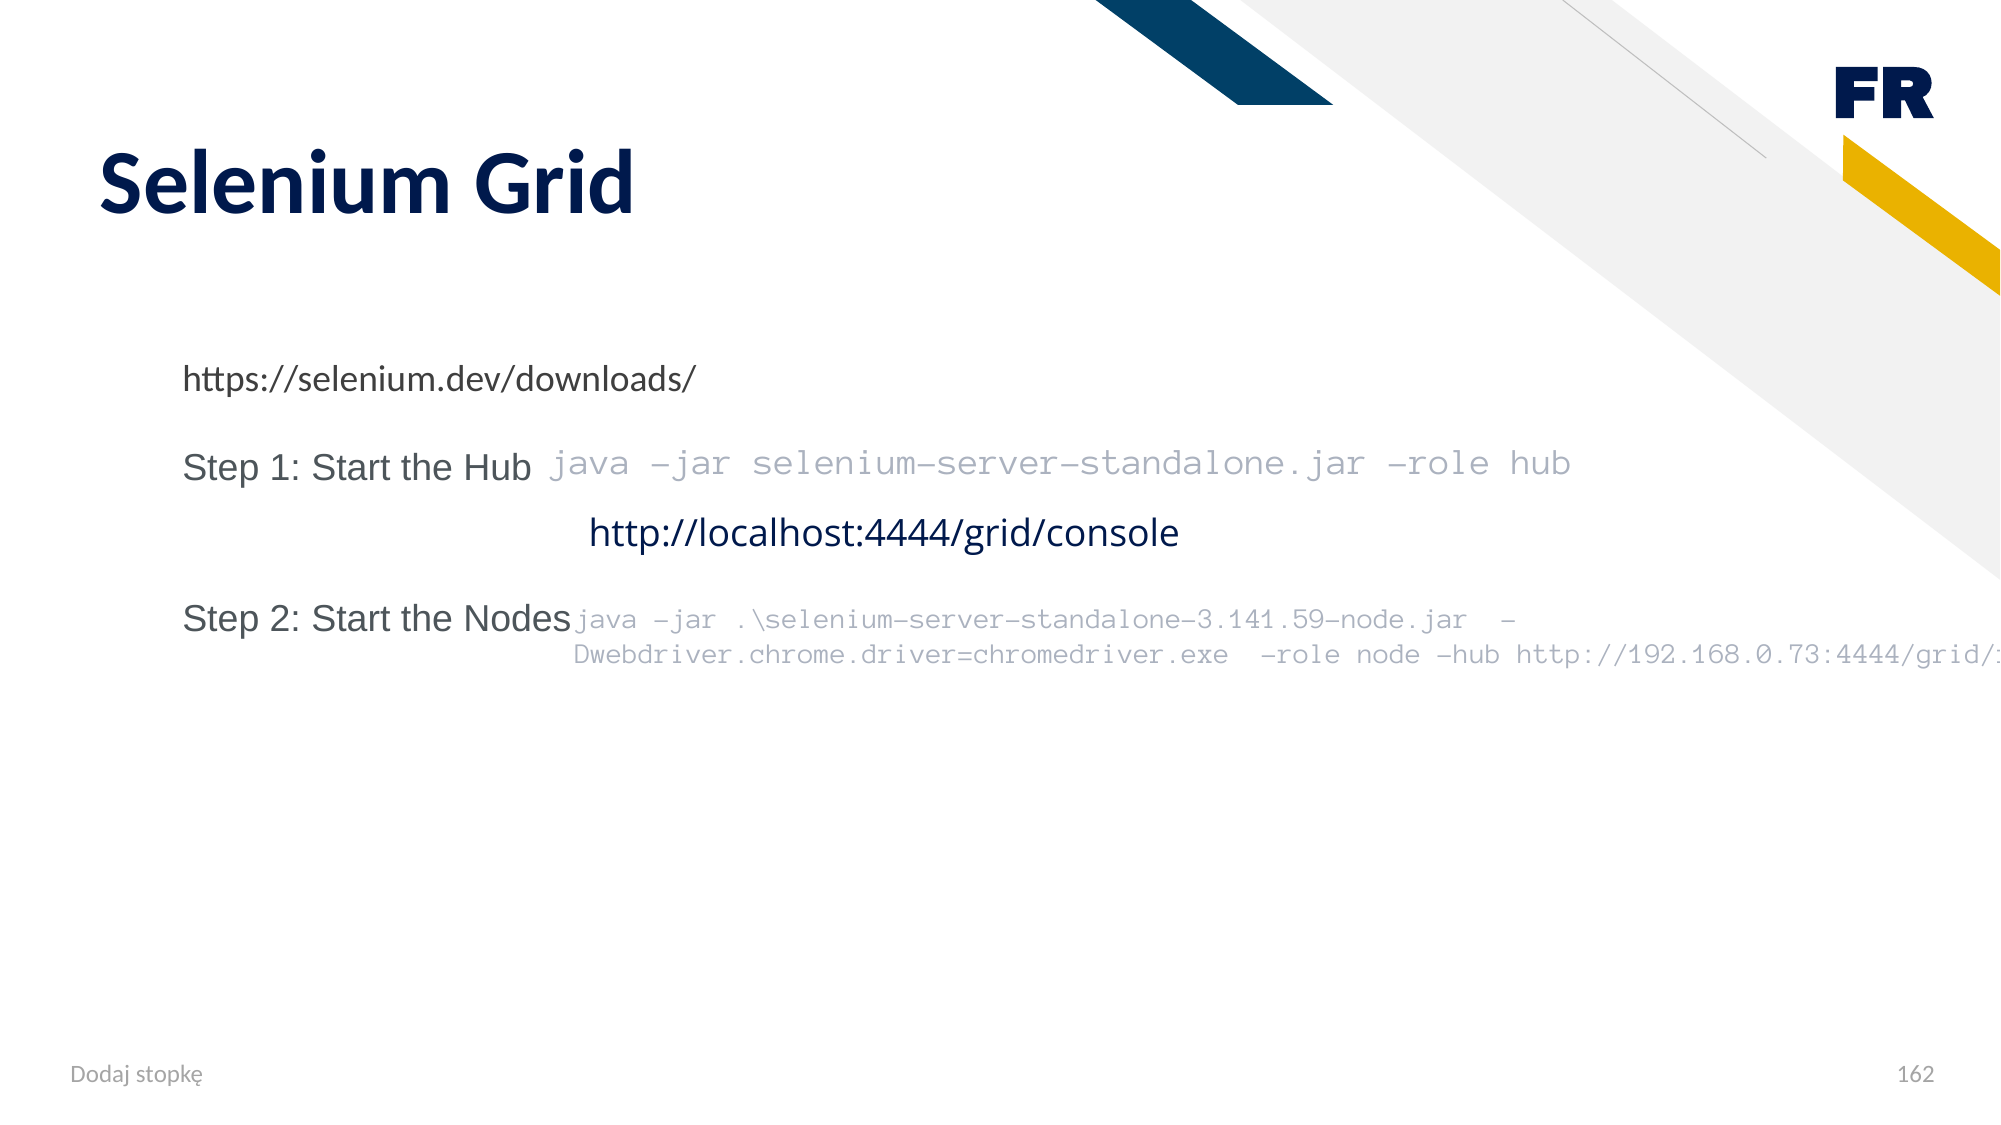

# Selenium Grid
https://selenium.dev/downloads/
java -jar selenium-server-standalone.jar -role hub
Step 1: Start the Hub
http://localhost:4444/grid/console
Step 2: Start the Nodes
java -jar .\selenium-server-standalone-3.141.59-node.jar  -Dwebdriver.chrome.driver=chromedriver.exe  -role node -hub http://192.168.0.73:4444/grid/register
Dodaj stopkę
162